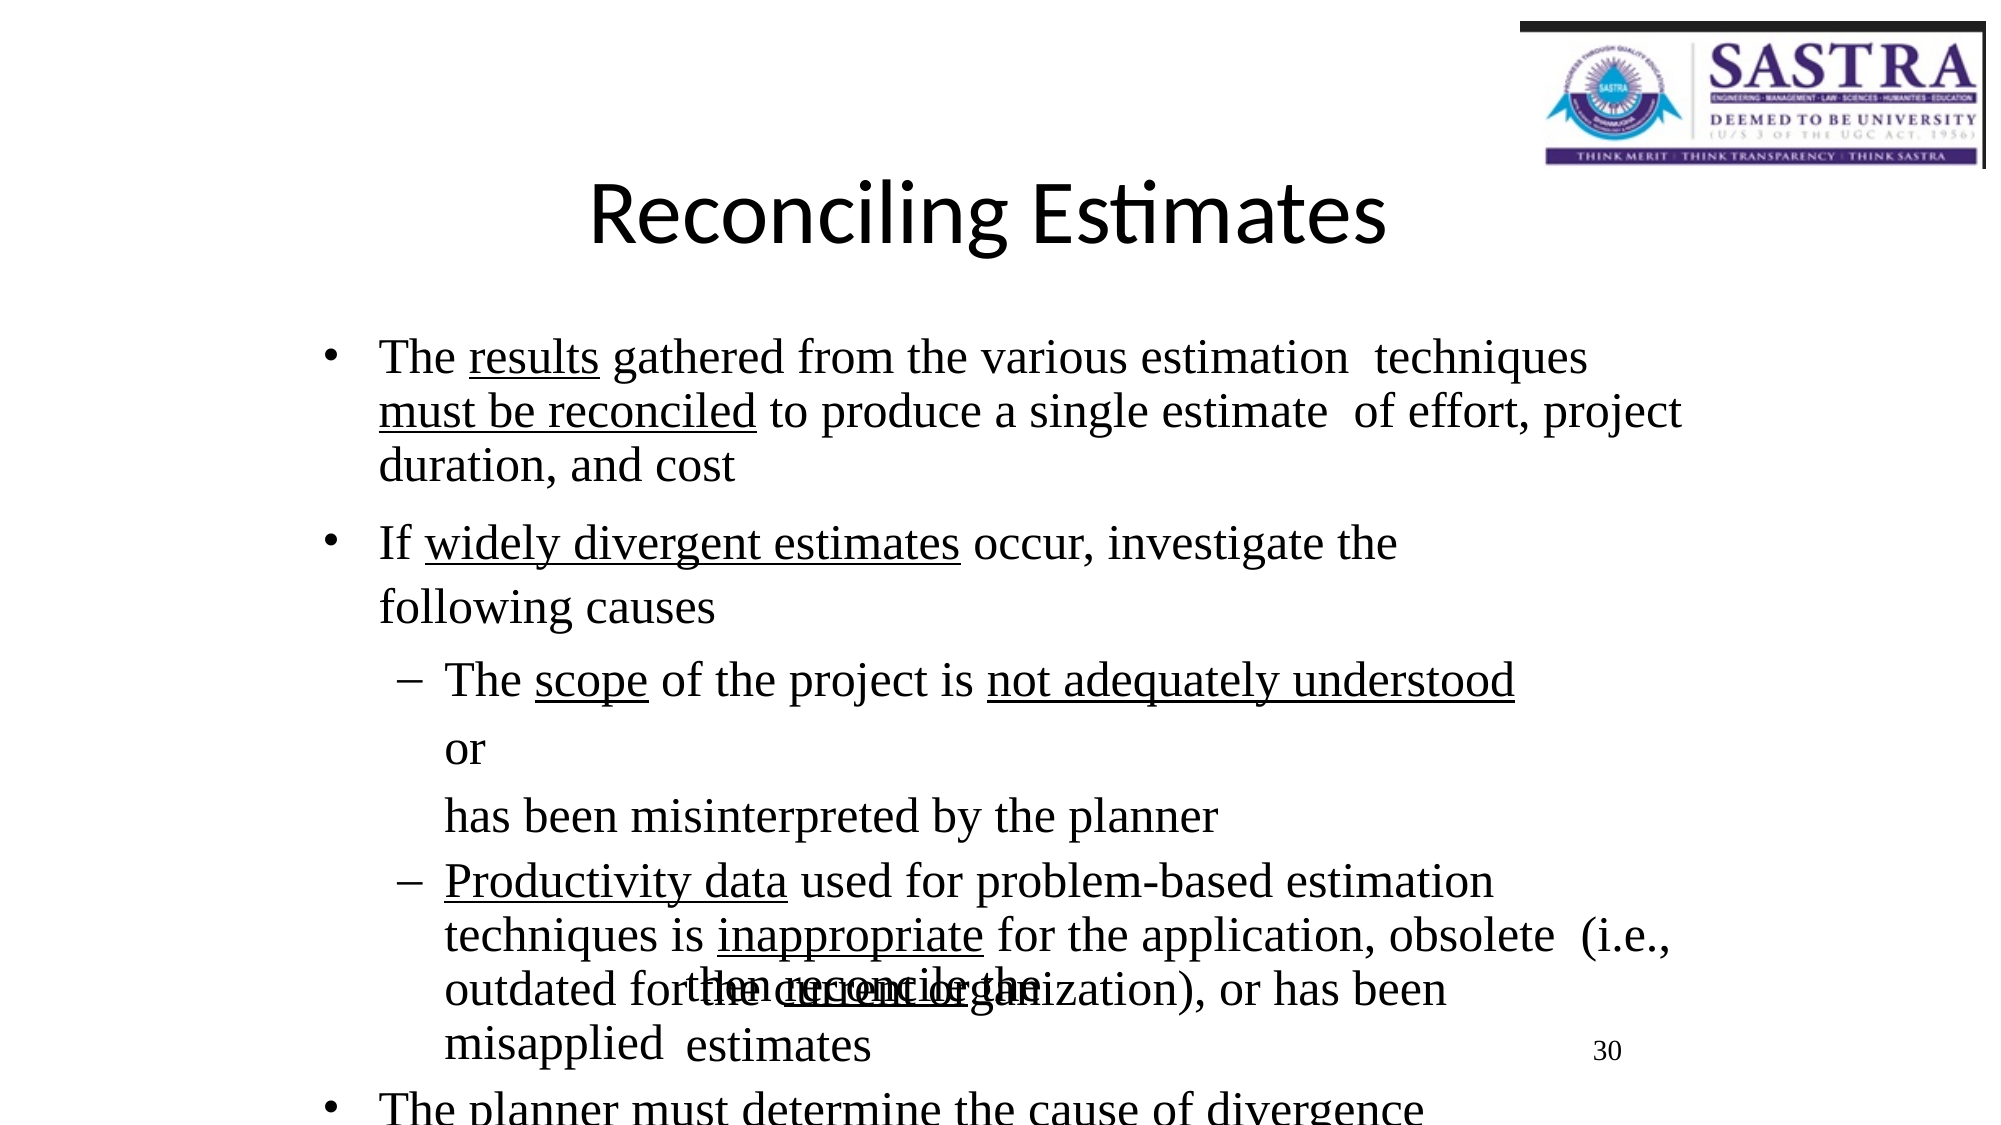

# Reconciling Estimates
The results gathered from the various estimation  techniques must be reconciled to produce a single estimate  of effort, project duration, and cost
If widely divergent estimates occur, investigate the  following causes
The scope of the project is not adequately understood or
has been misinterpreted by the planner
Productivity data used for problem-based estimation  techniques is inappropriate for the application, obsolete  (i.e., outdated for the current organization), or has been  misapplied
The planner must determine the cause of divergence
then reconcile the estimates
30